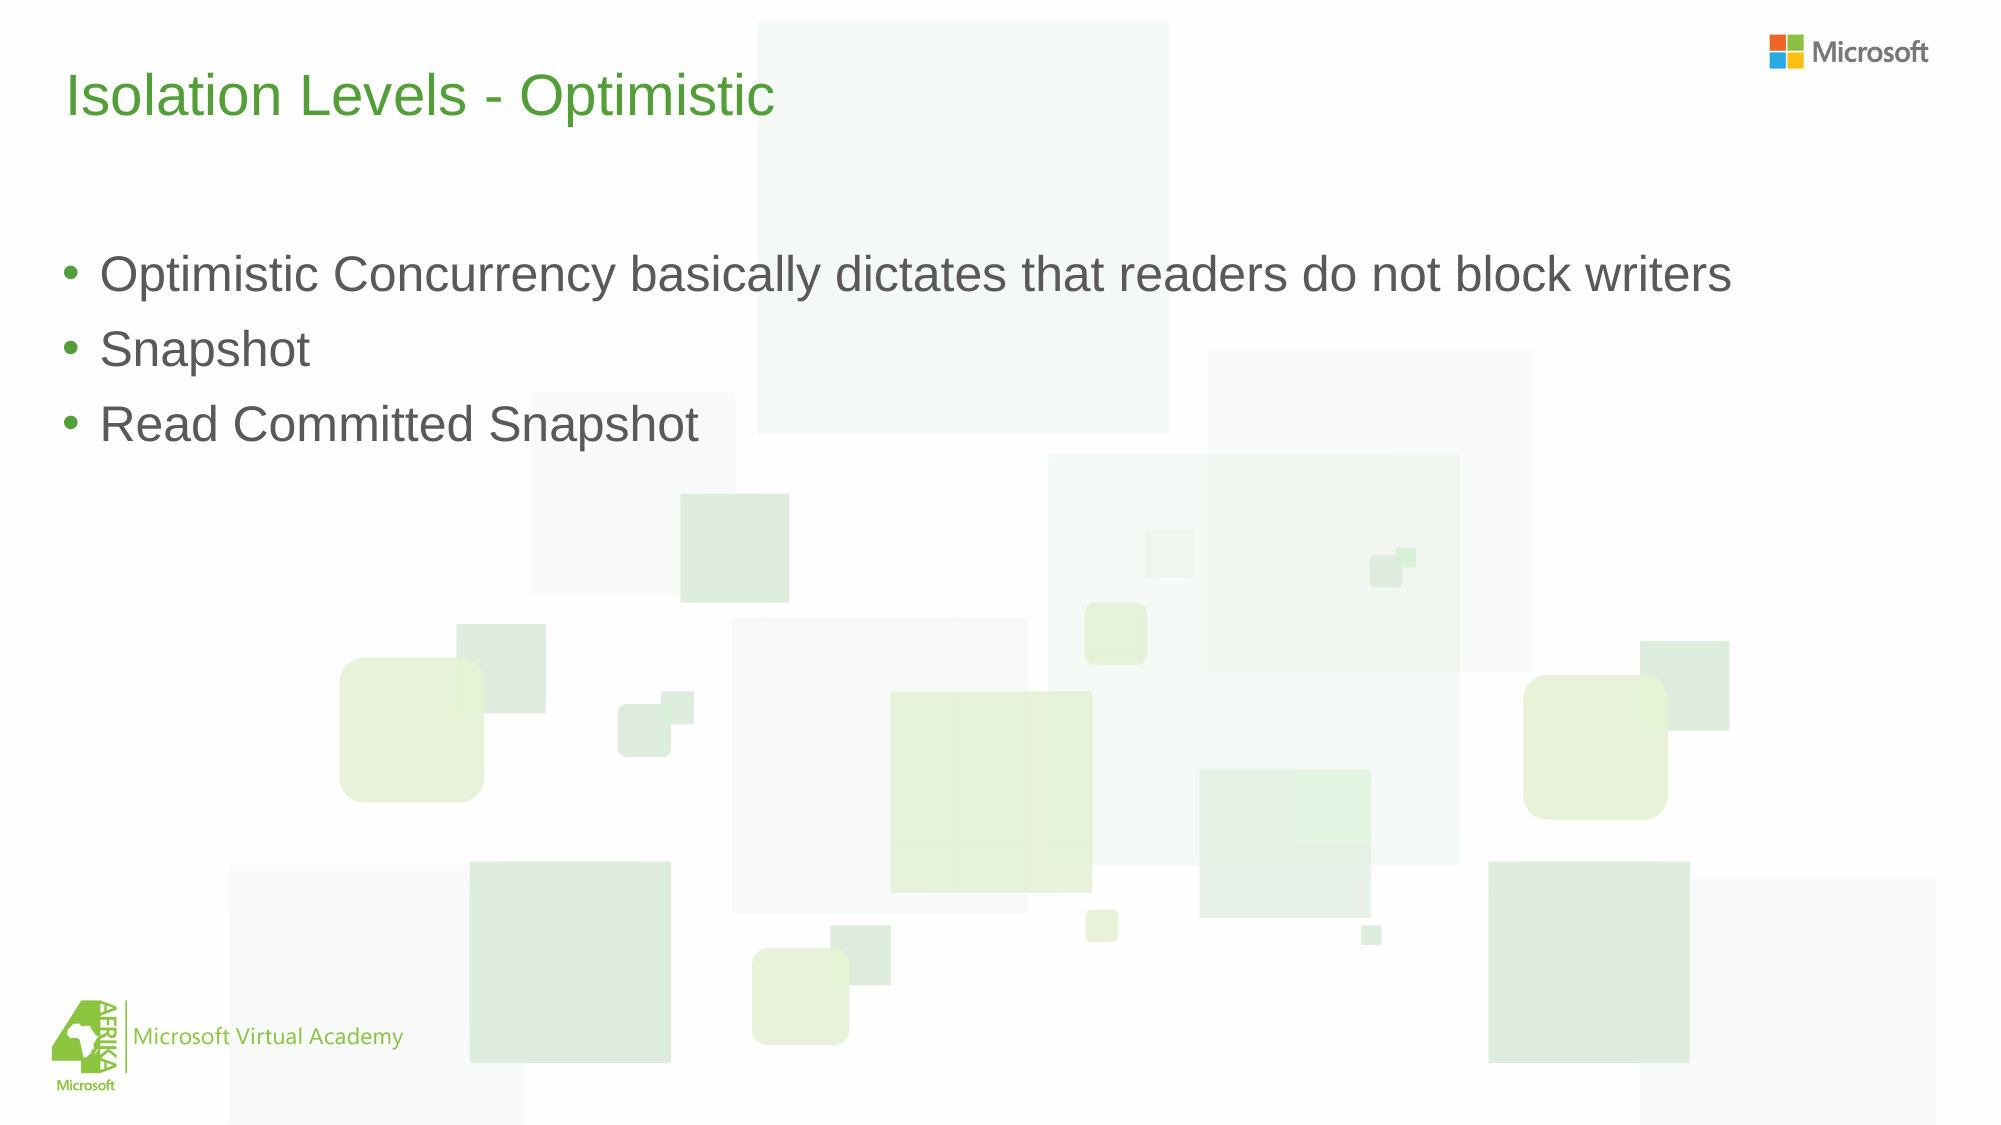

# Isolation Levels - Optimistic
Optimistic Concurrency basically dictates that readers do not block writers
Snapshot
Read Committed Snapshot